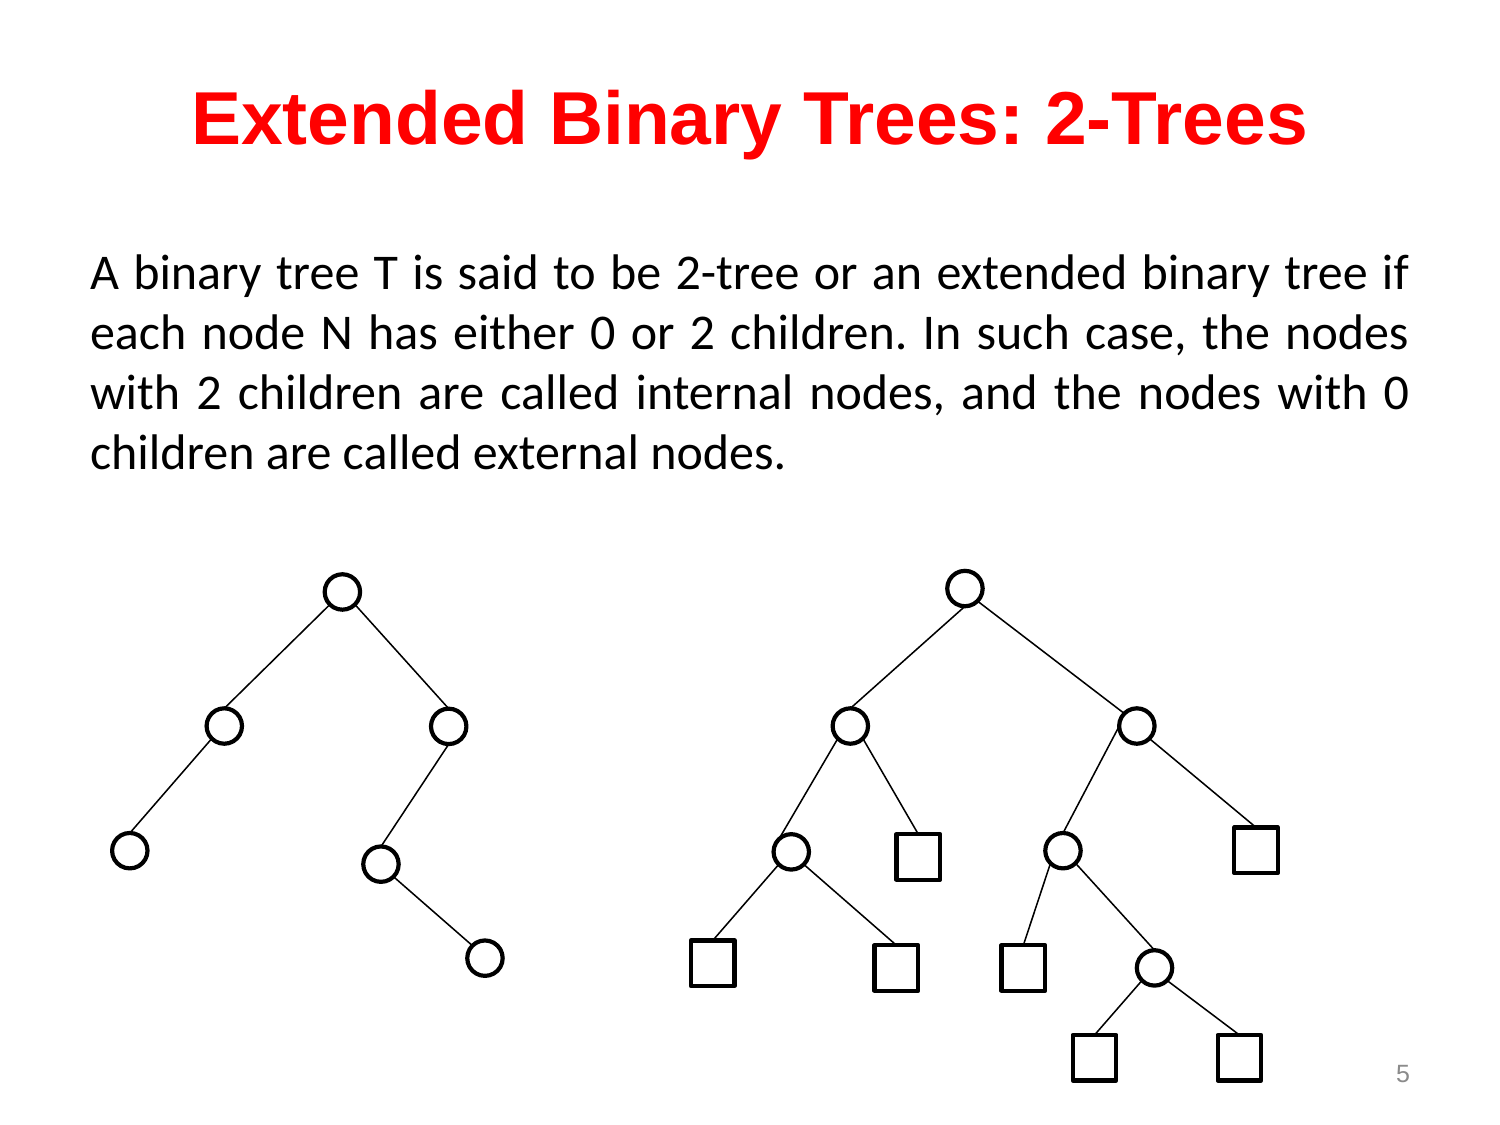

# Extended Binary Trees: 2-Trees
A binary tree T is said to be 2-tree or an extended binary tree if each node N has either 0 or 2 children. In such case, the nodes with 2 children are called internal nodes, and the nodes with 0 children are called external nodes.

5